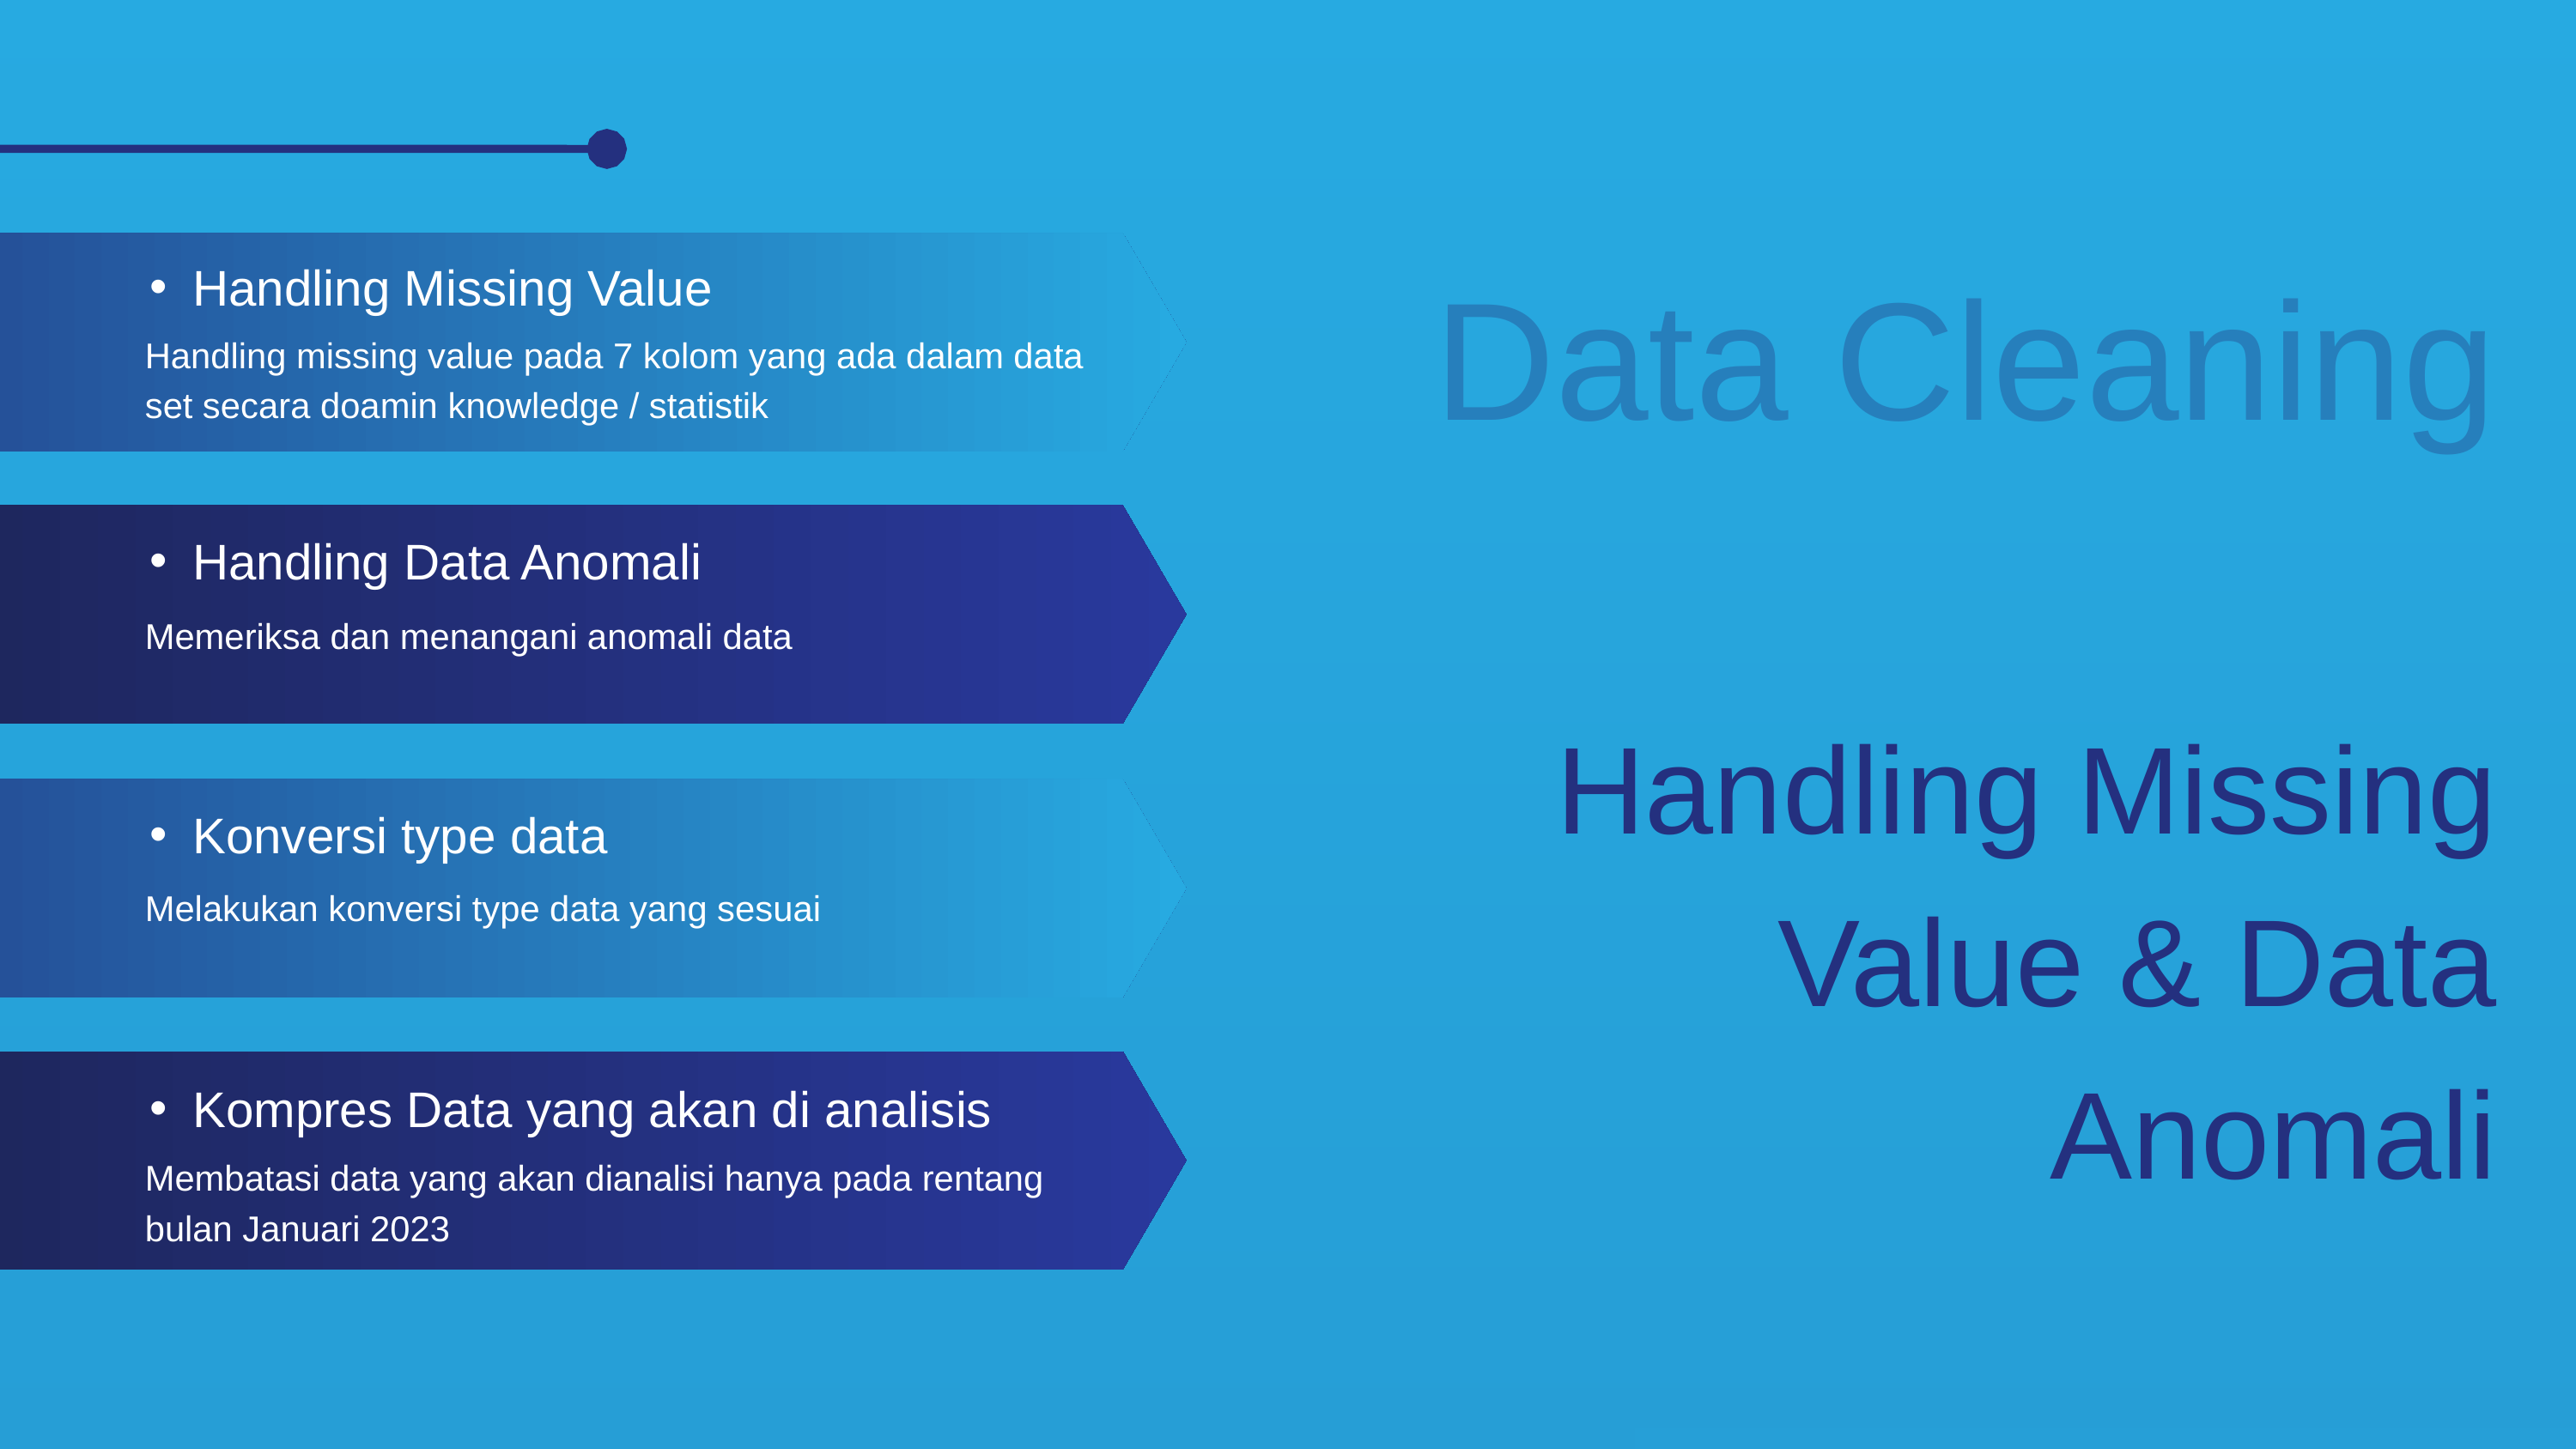

Data Cleaning

Handling Missing Value
Handling missing value pada 7 kolom yang ada dalam data set secara doamin knowledge / statistik

Handling Data Anomali
Memeriksa dan menangani anomali data
Handling Missing Value & Data Anomali

Konversi type data
Melakukan konversi type data yang sesuai

Kompres Data yang akan di analisis
Membatasi data yang akan dianalisi hanya pada rentang bulan Januari 2023